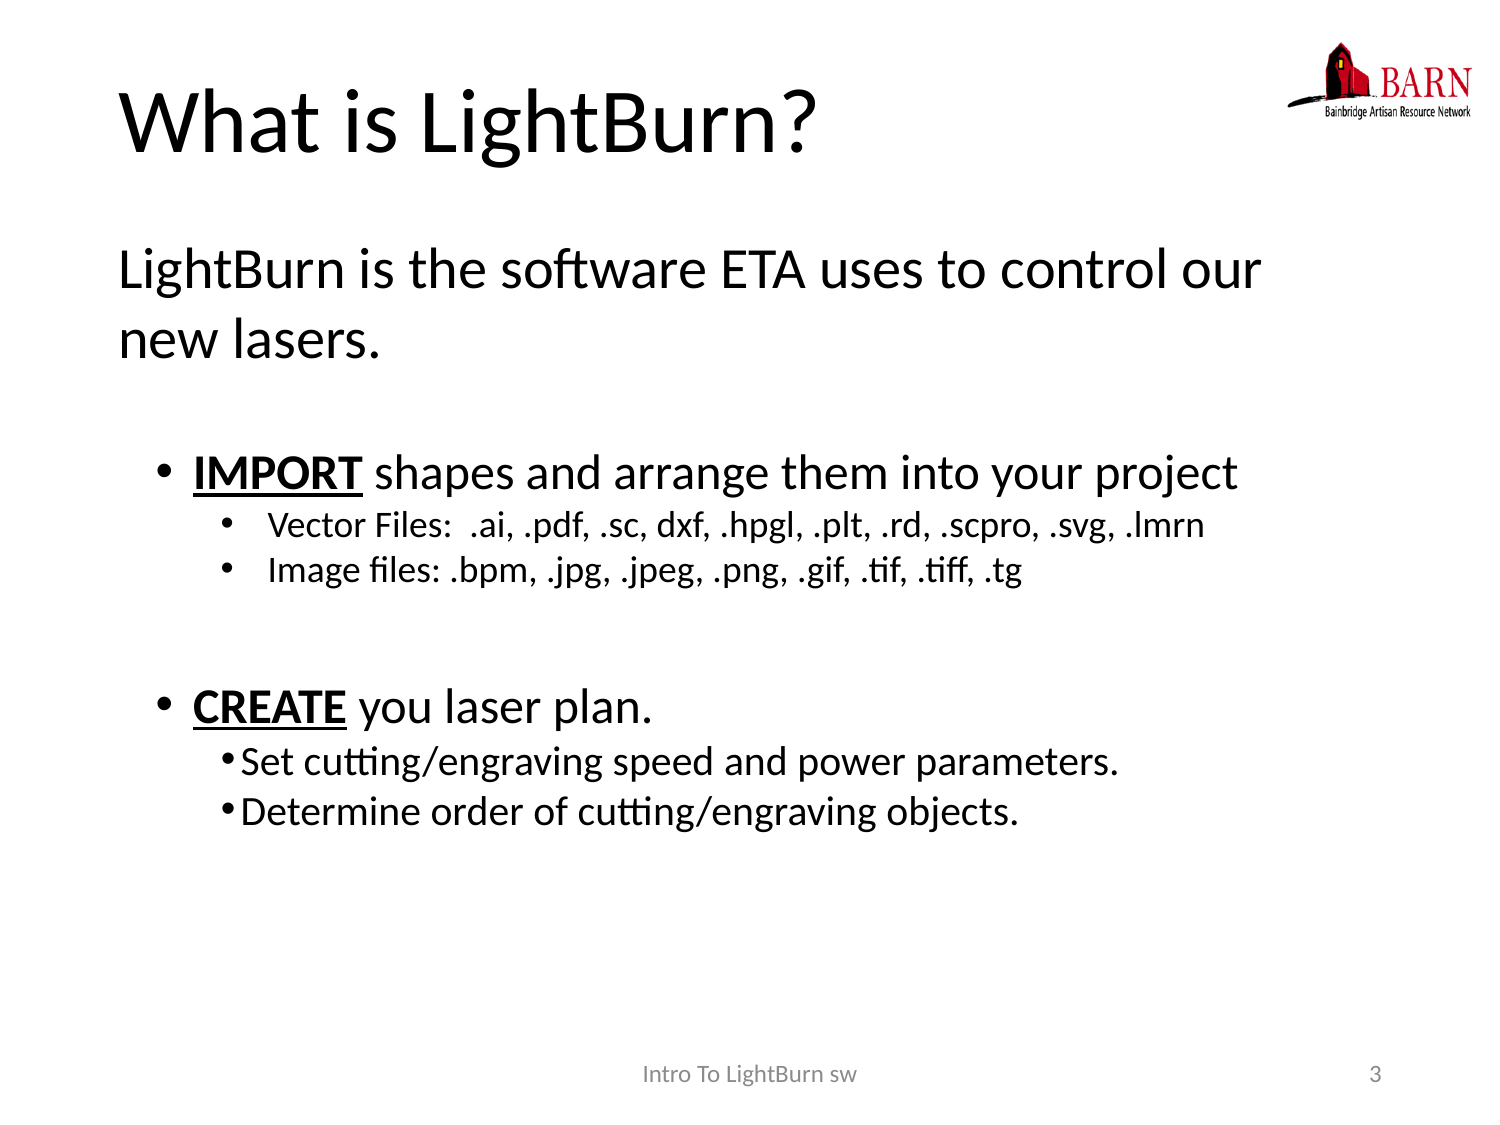

# What is LightBurn?
LightBurn is the software ETA uses to control our  new lasers.

IMPORT shapes and arrange them into your project
Vector Files:  .ai, .pdf, .sc, dxf, .hpgl, .plt, .rd, .scpro, .svg, .lmrn
Image files: .bpm, .jpg, .jpeg, .png, .gif, .tif, .tiff, .tg

CREATE you laser plan.
Set cutting/engraving speed and power parameters.
Determine order of cutting/engraving objects.
Intro To LightBurn sw
3